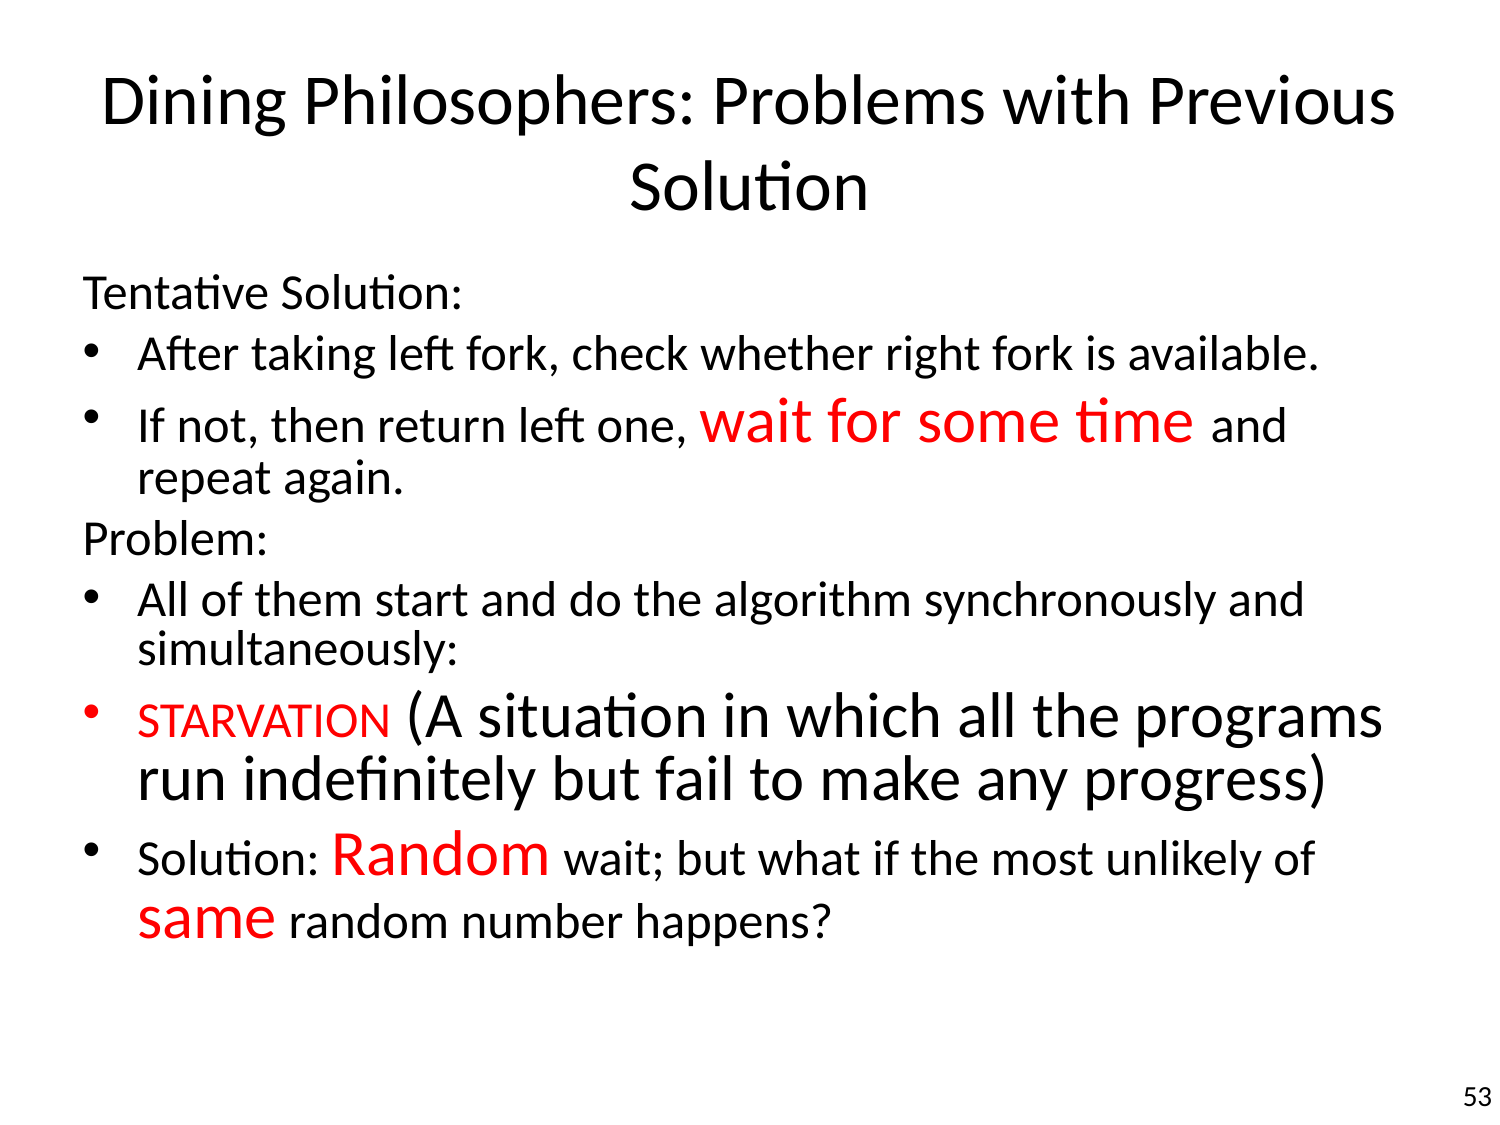

# Dining Philosophers: Problems with Previous Solution
Tentative Solution:
After taking left fork, check whether right fork is available.
If not, then return left one, wait for some time and repeat again.
Problem:
All of them start and do the algorithm synchronously and simultaneously:
STARVATION (A situation in which all the programs run indefinitely but fail to make any progress)
Solution: Random wait; but what if the most unlikely of same random number happens?
53